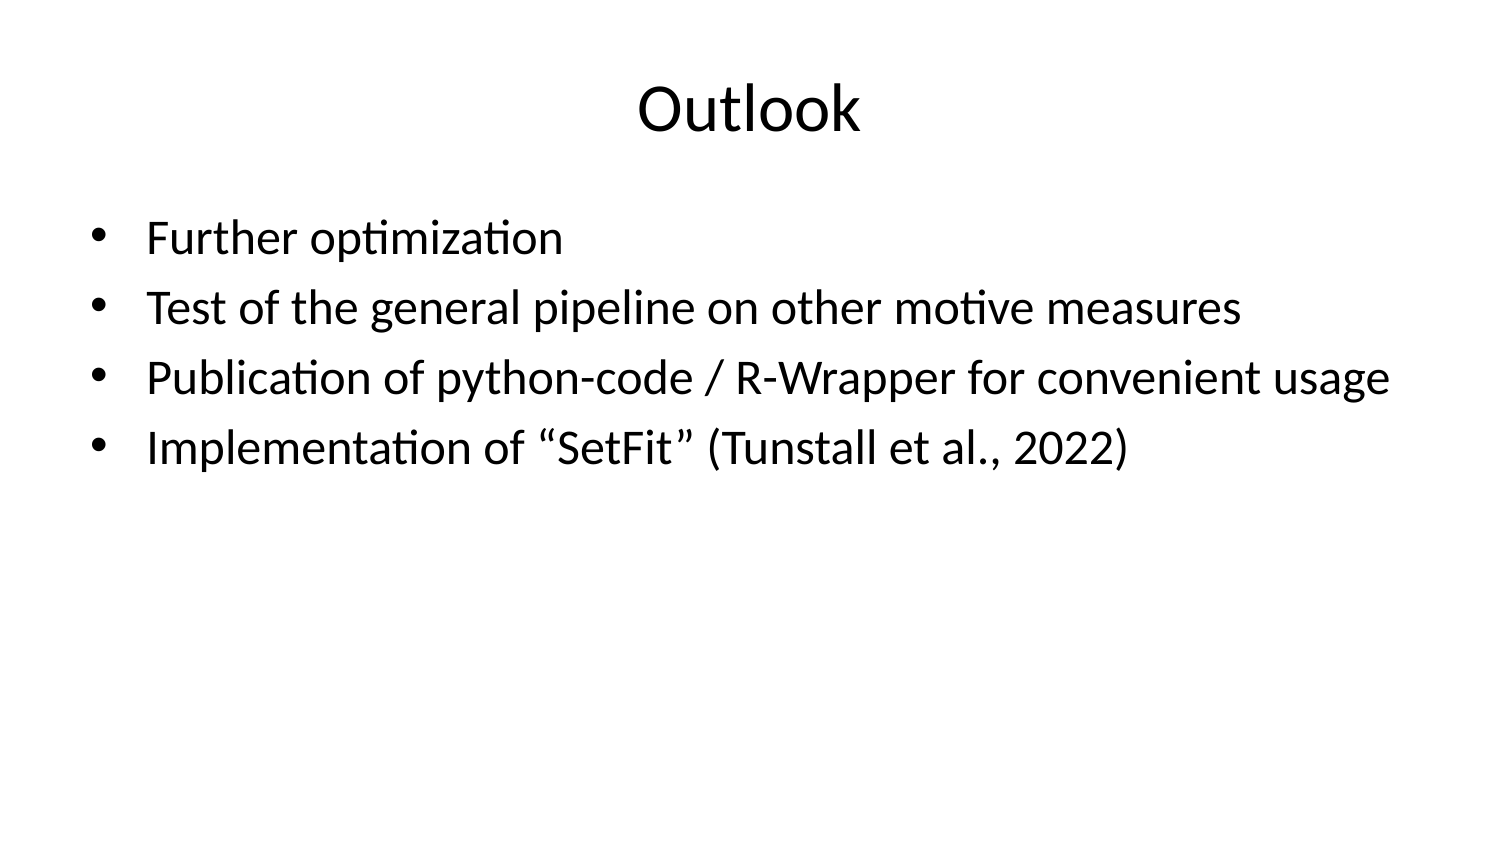

# Outlook
Further optimization
Test of the general pipeline on other motive measures
Publication of python-code / R-Wrapper for convenient usage
Implementation of “SetFit” (Tunstall et al., 2022)